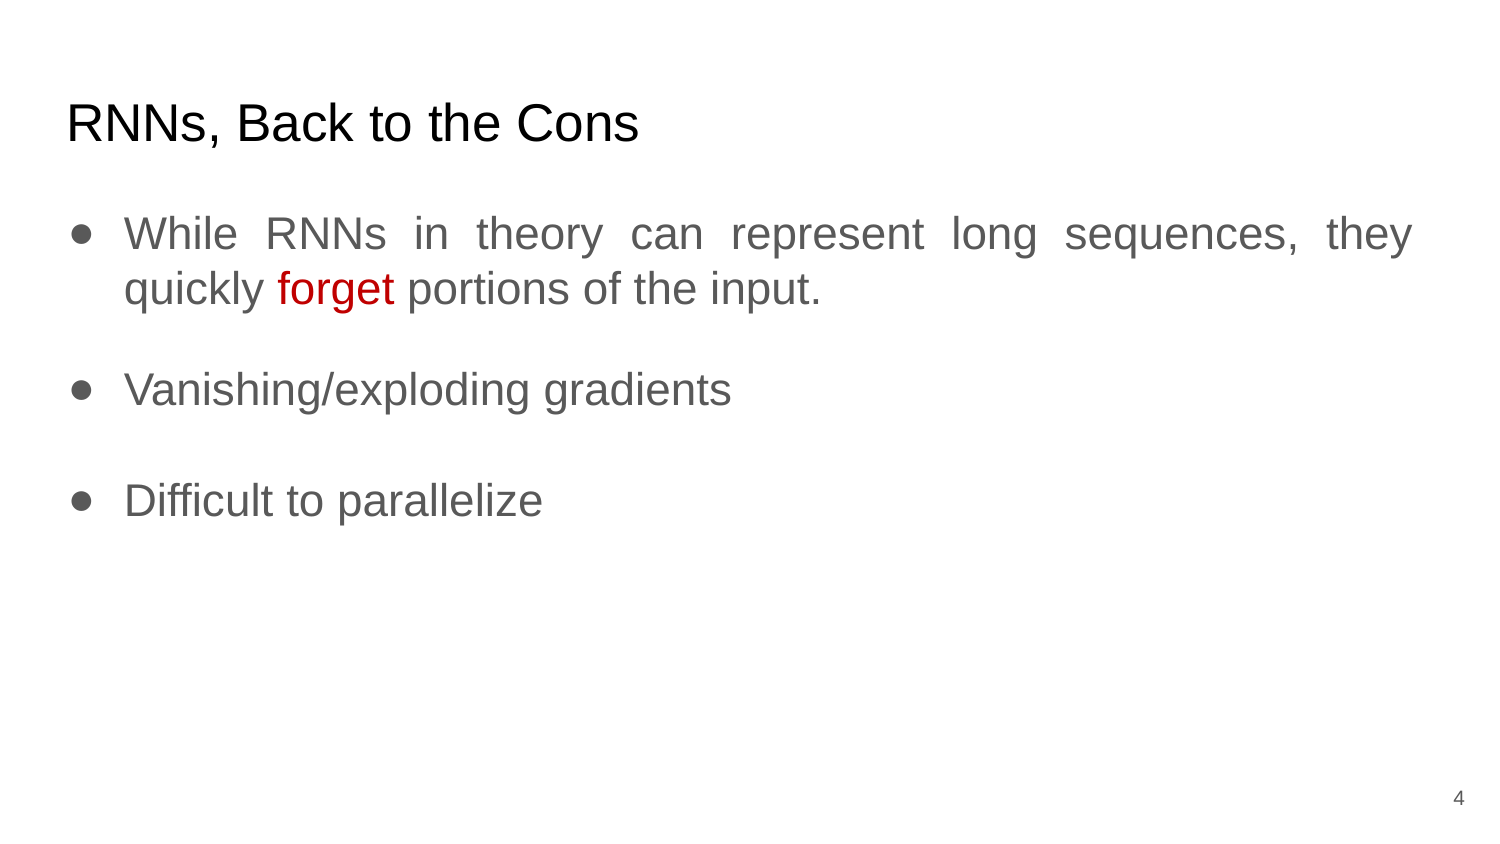

# RNNs, Back to the Cons
While RNNs in theory can represent long sequences, they quickly forget portions of the input.

Vanishing/exploding gradients

Difficult to parallelize

4